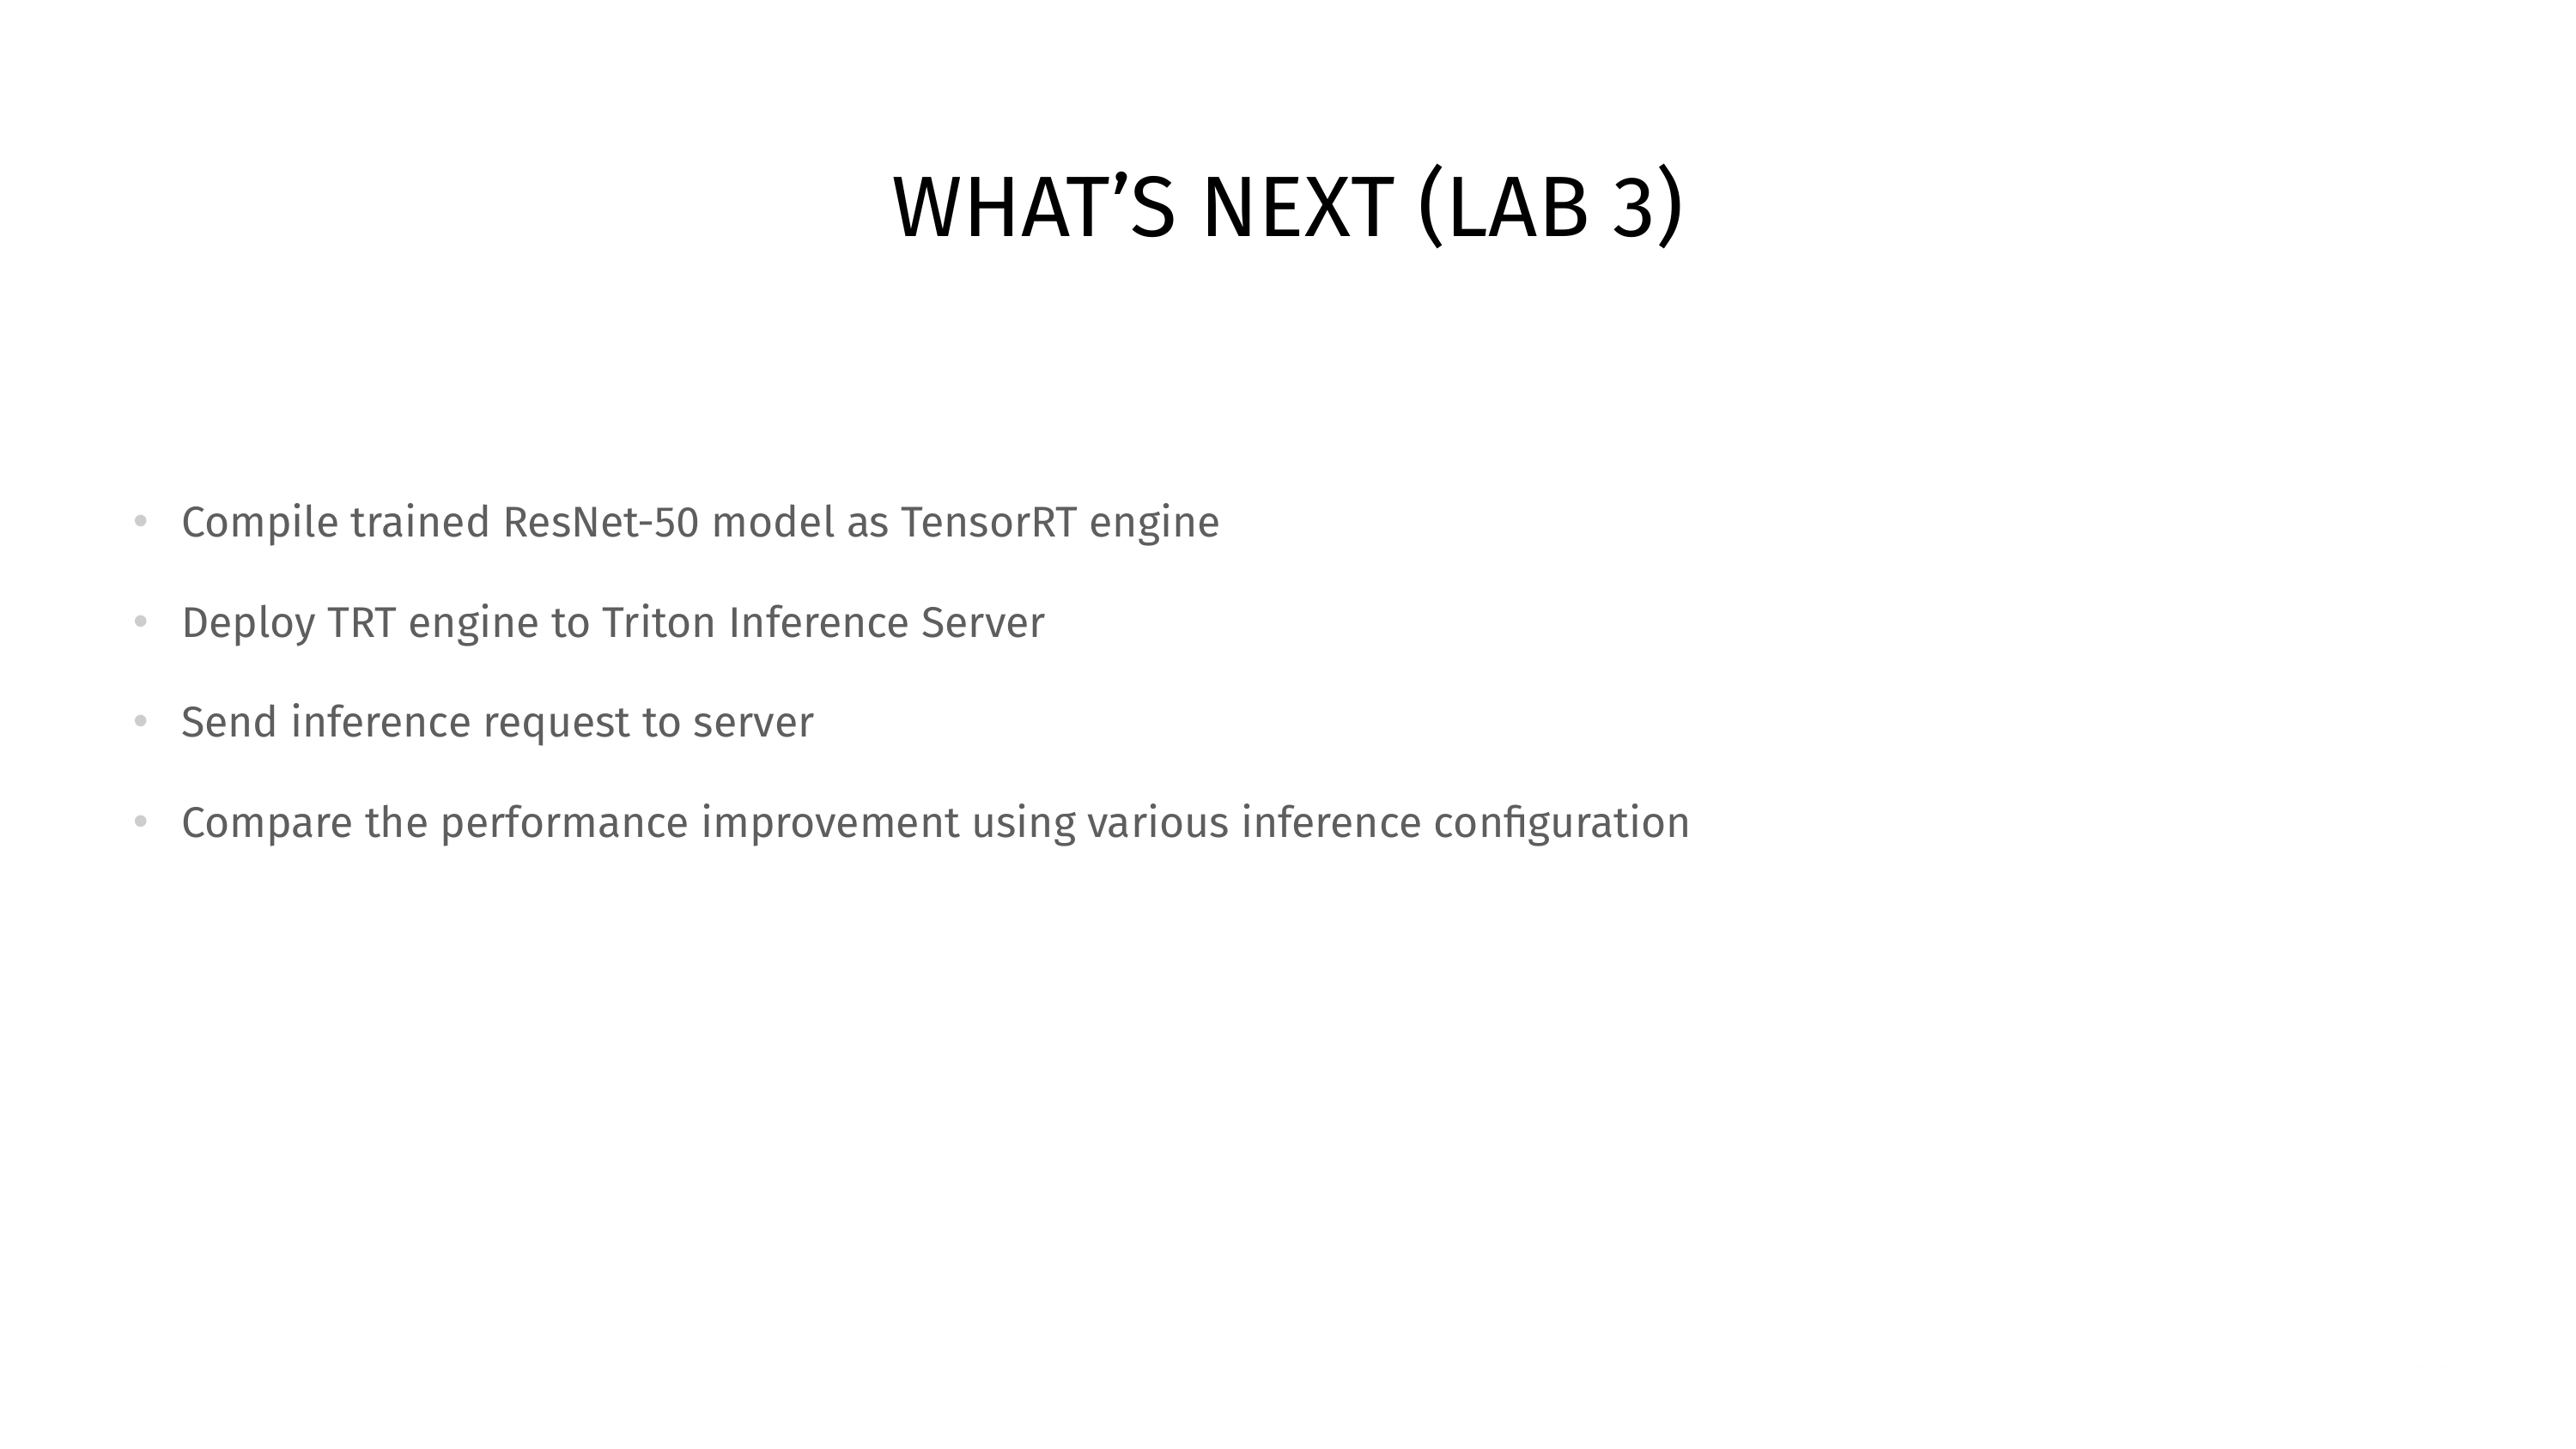

# What’s Next (Lab 3)

Compile trained ResNet-50 model as TensorRT engine
Deploy TRT engine to Triton Inference Server
Send inference request to server
Compare the performance improvement using various inference configuration